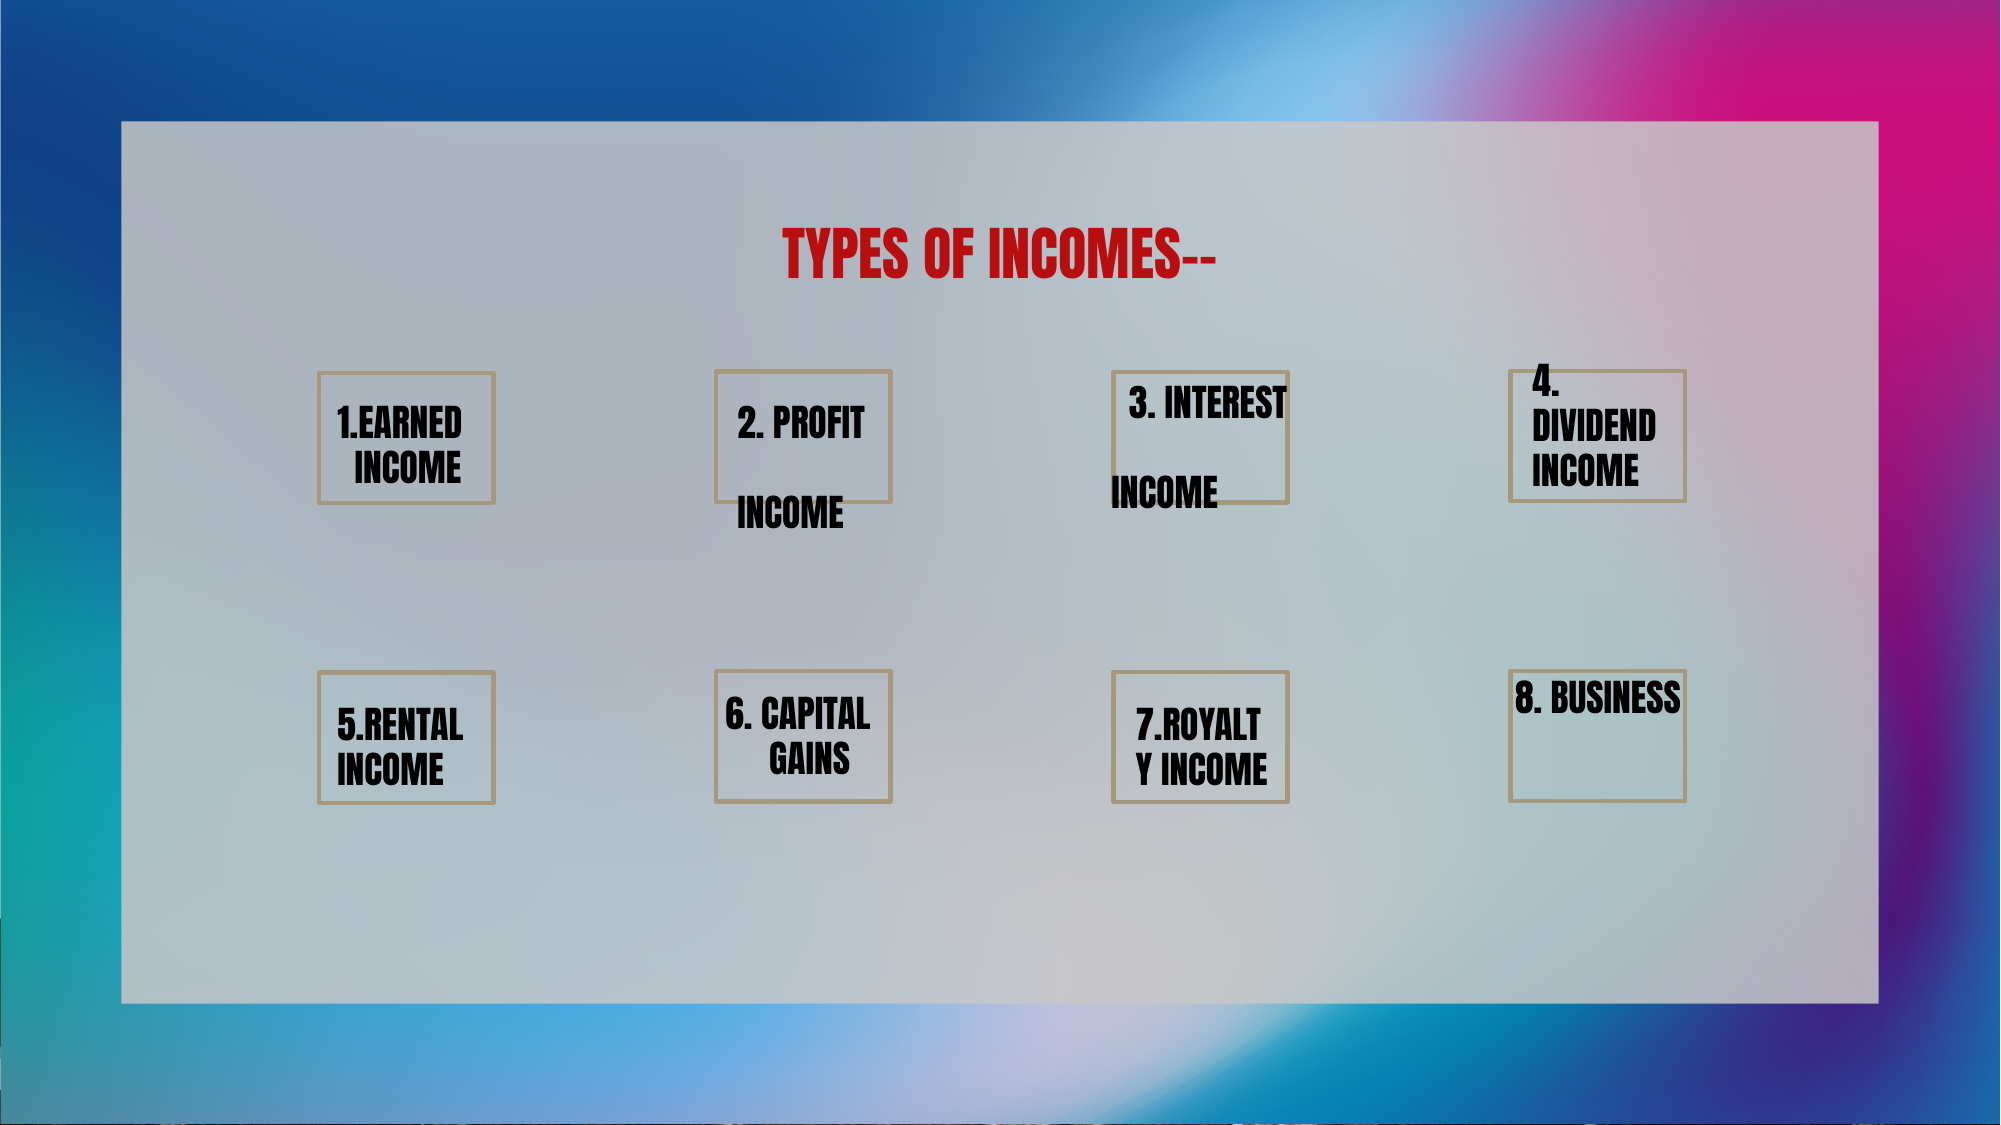

# TYPES OF INCOMES--
4. DIVIDEND INCOME
  3. INTEREST            INCOME
1.EARNED    INCOME
2. PROFIT      INCOME

8. BUSINESS
6. CAPITAL
     GAINS
5.RENTAL INCOME
7.ROYALTY INCOME